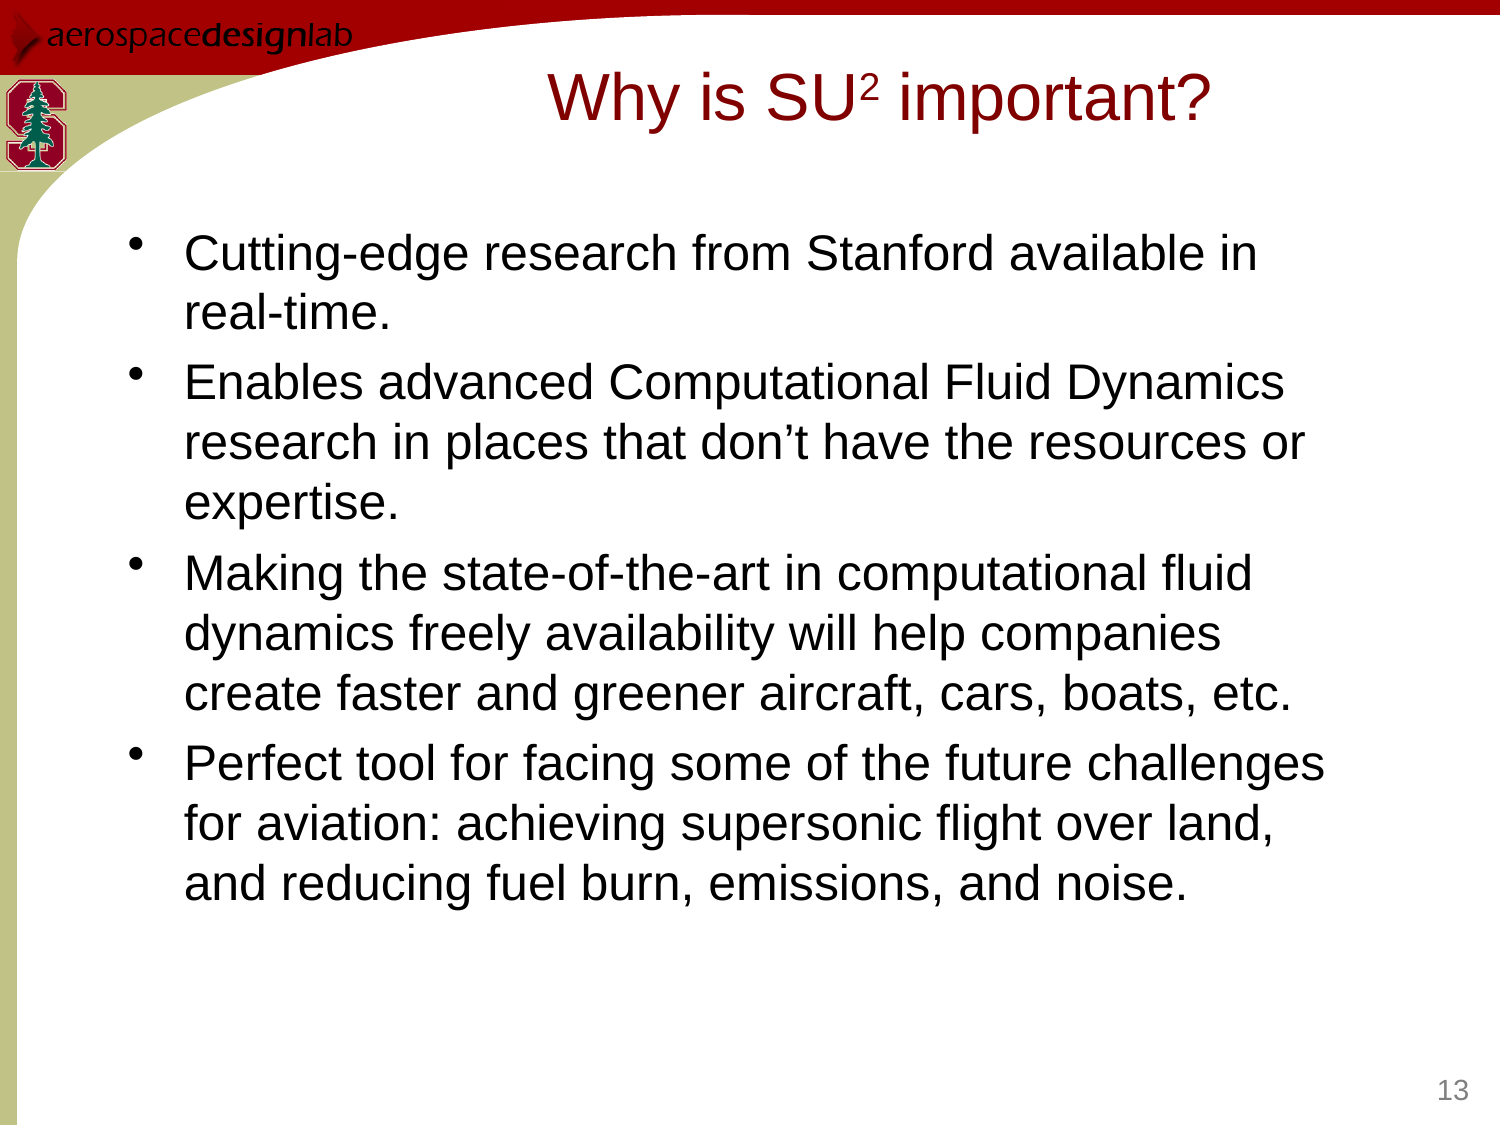

# Why is SU2 important?
Cutting-edge research from Stanford available in real-time.
Enables advanced Computational Fluid Dynamics research in places that don’t have the resources or expertise.
Making the state-of-the-art in computational fluid dynamics freely availability will help companies create faster and greener aircraft, cars, boats, etc.
Perfect tool for facing some of the future challenges for aviation: achieving supersonic flight over land, and reducing fuel burn, emissions, and noise.
13